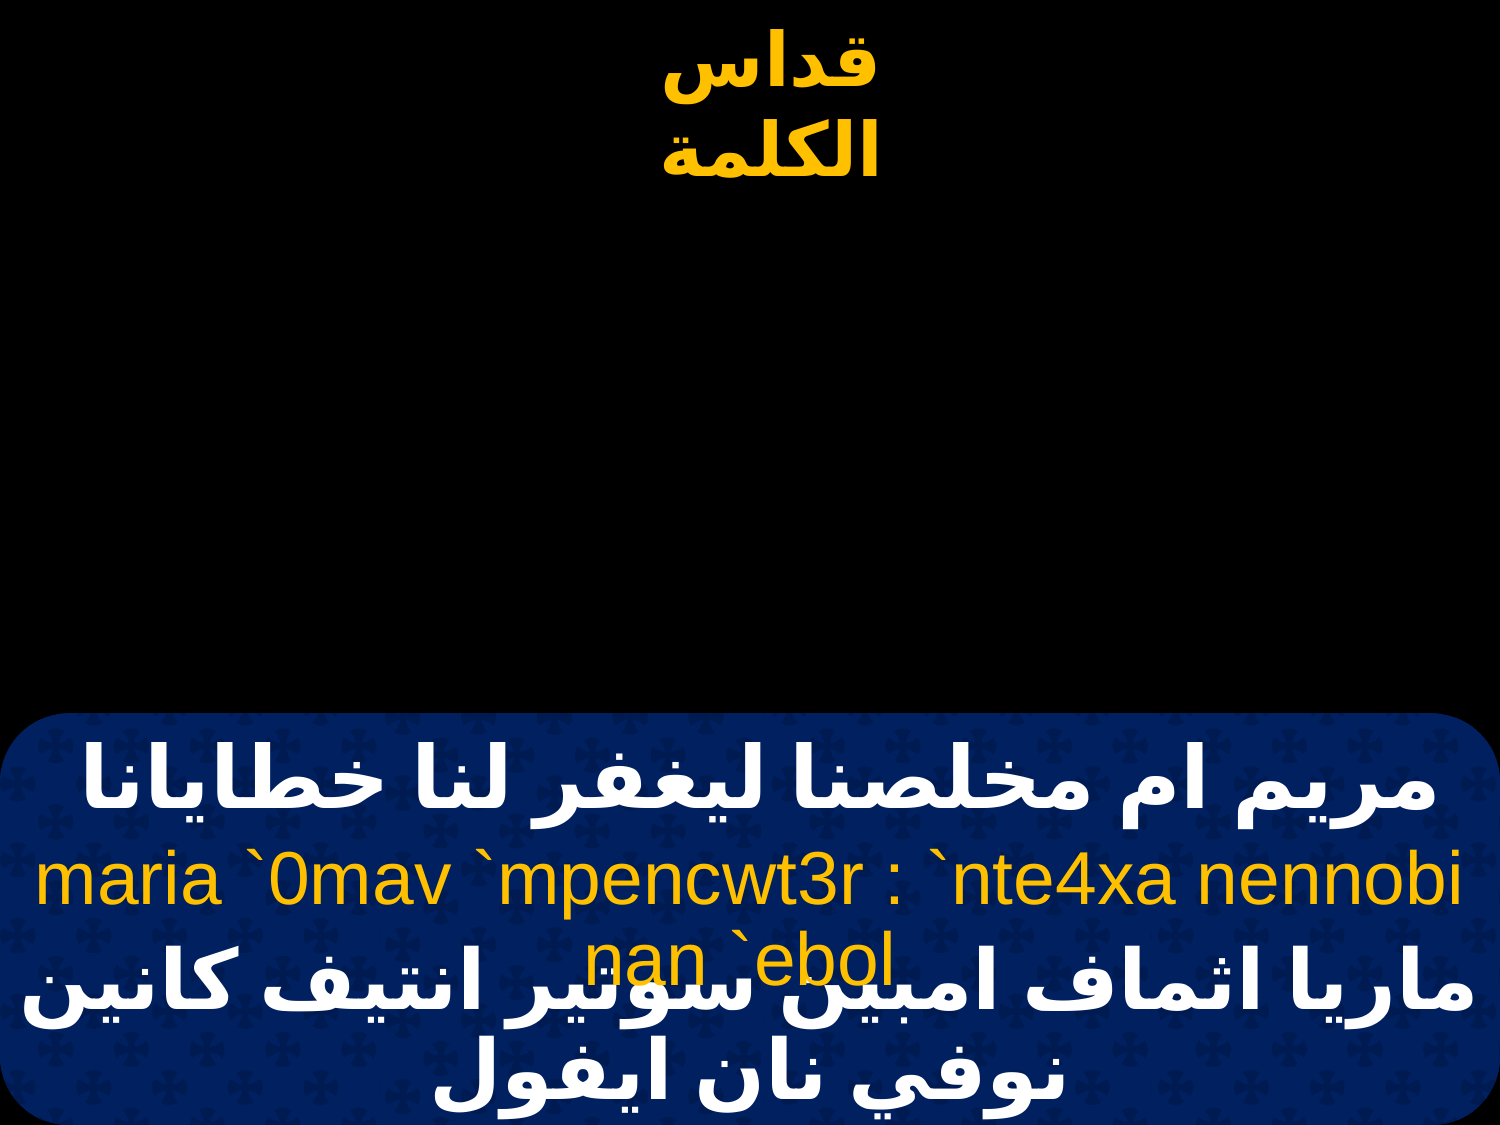

# مريم ام مخلصنا ليغفر لنا خطايانا
maria `0mav `mpencwt3r : `nte4xa nennobi nan `ebol
ماريا اثماف امبين سوتير انتيف كانين نوفي نان ايفول